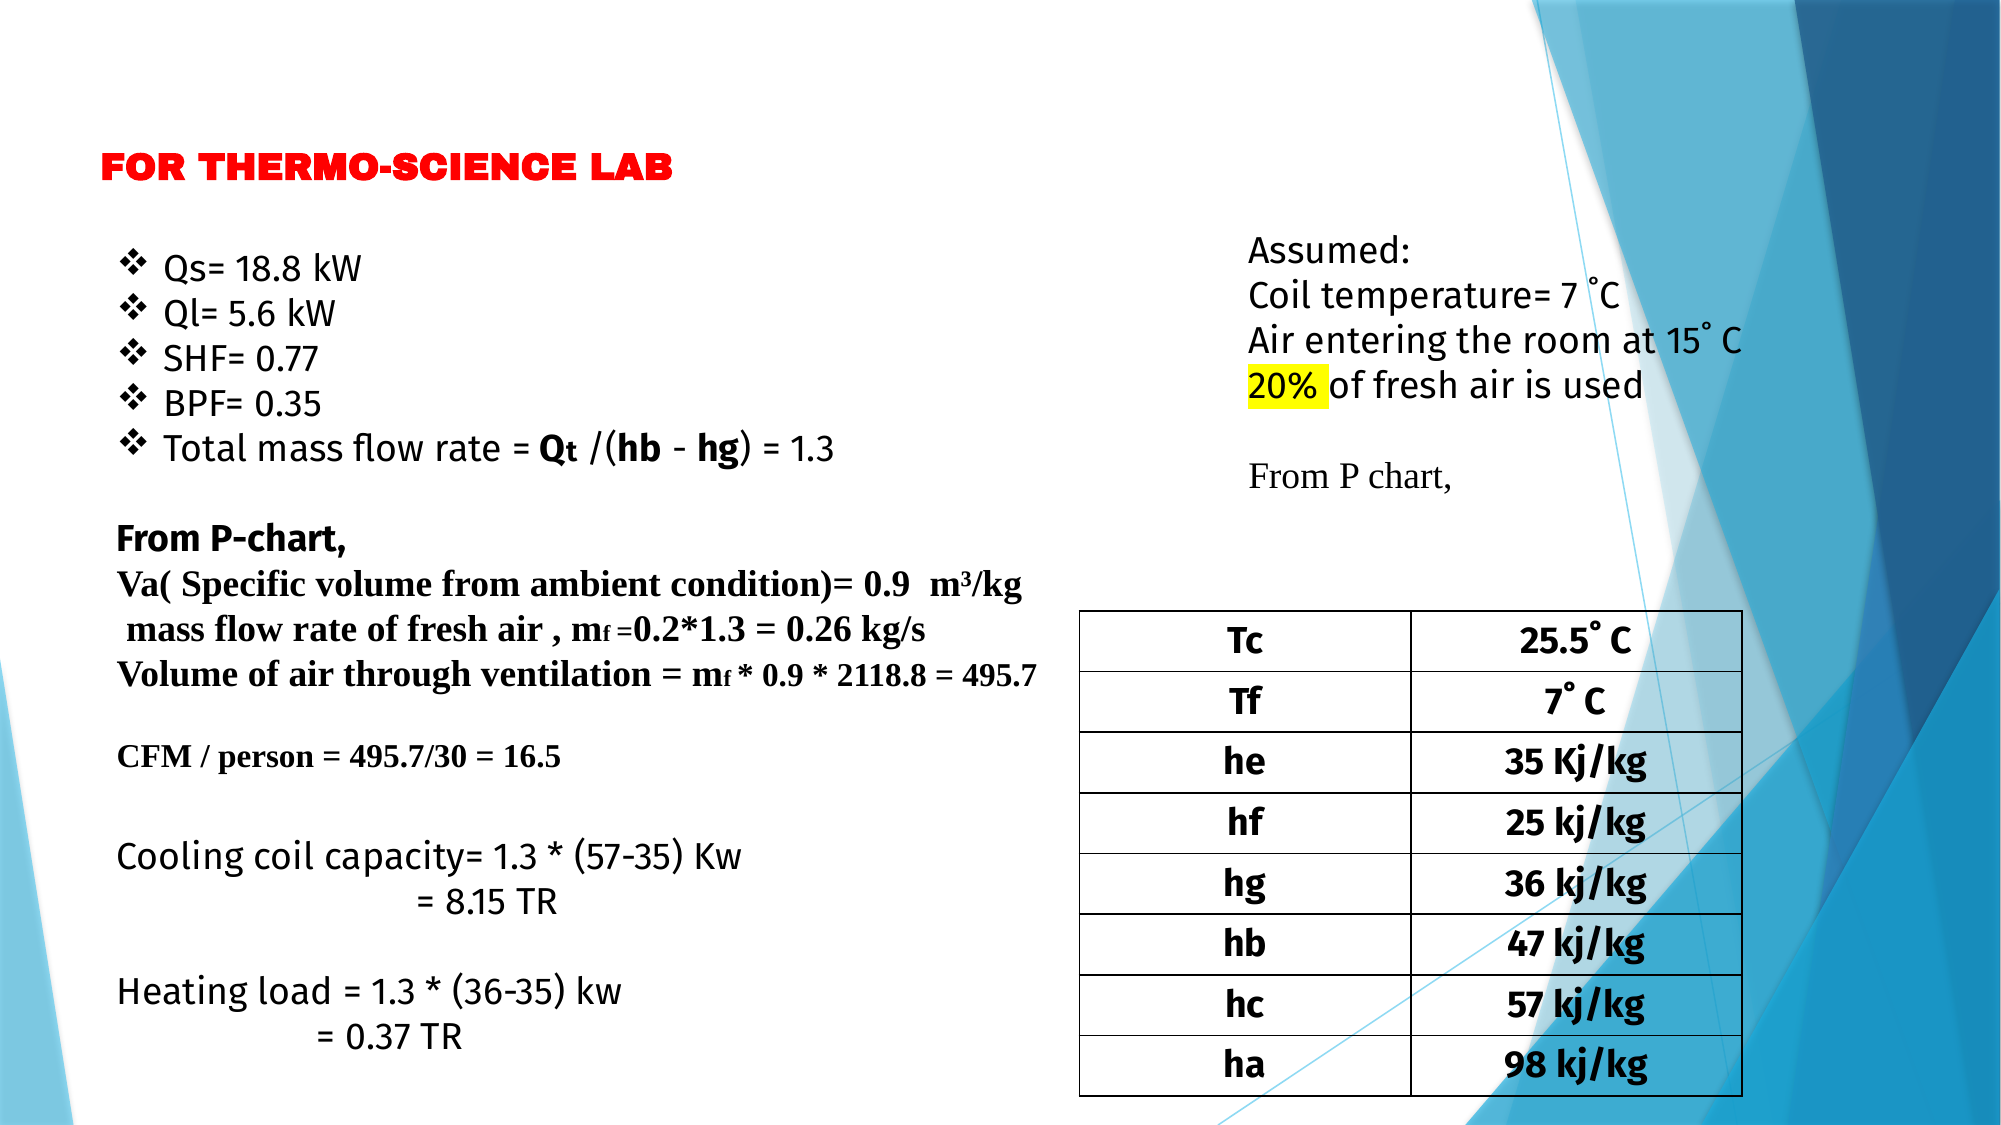

FOR THERMO-SCIENCE LAB
Assumed:
Coil temperature= 7 ˚C
Air entering the room at 15˚ C
20% of fresh air is used

From P chart,

Qs= 18.8 kW
Ql= 5.6 kW
SHF= 0.77
BPF= 0.35
Total mass flow rate = Qt /(hb - hg) = 1.3

From P-chart,
Va( Specific volume from ambient condition)= 0.9  m³/kg
 mass flow rate of fresh air , mf =0.2*1.3 = 0.26 kg/s
Volume of air through ventilation = mf * 0.9 * 2118.8 = 495.7

CFM / person = 495.7/30 = 16.5

| Tc | 25.5˚ C |
| --- | --- |
| Tf | 7˚ C |
| he | 35 Kj/kg |
| hf | 25 kj/kg |
| hg | 36 kj/kg |
| hb | 47 kj/kg |
| hc | 57 kj/kg |
| ha | 98 kj/kg |
Cooling coil capacity= 1.3 * (57-35) Kw
                              = 8.15 TR

Heating load = 1.3 * (36-35) kw
                    = 0.37 TR